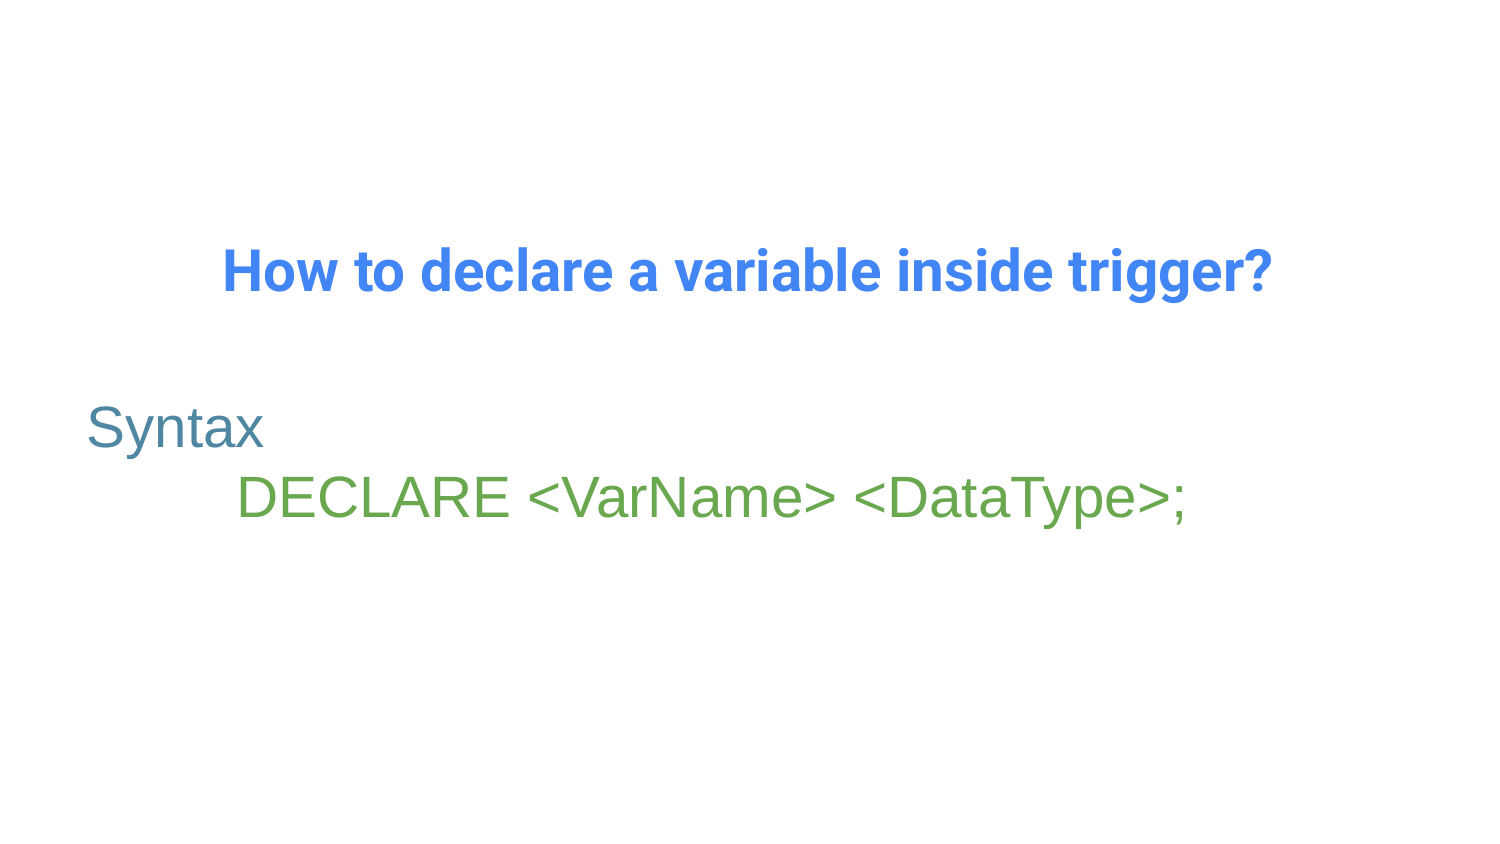

How to declare a variable inside trigger?
Syntax
	DECLARE <VarName> <DataType>;